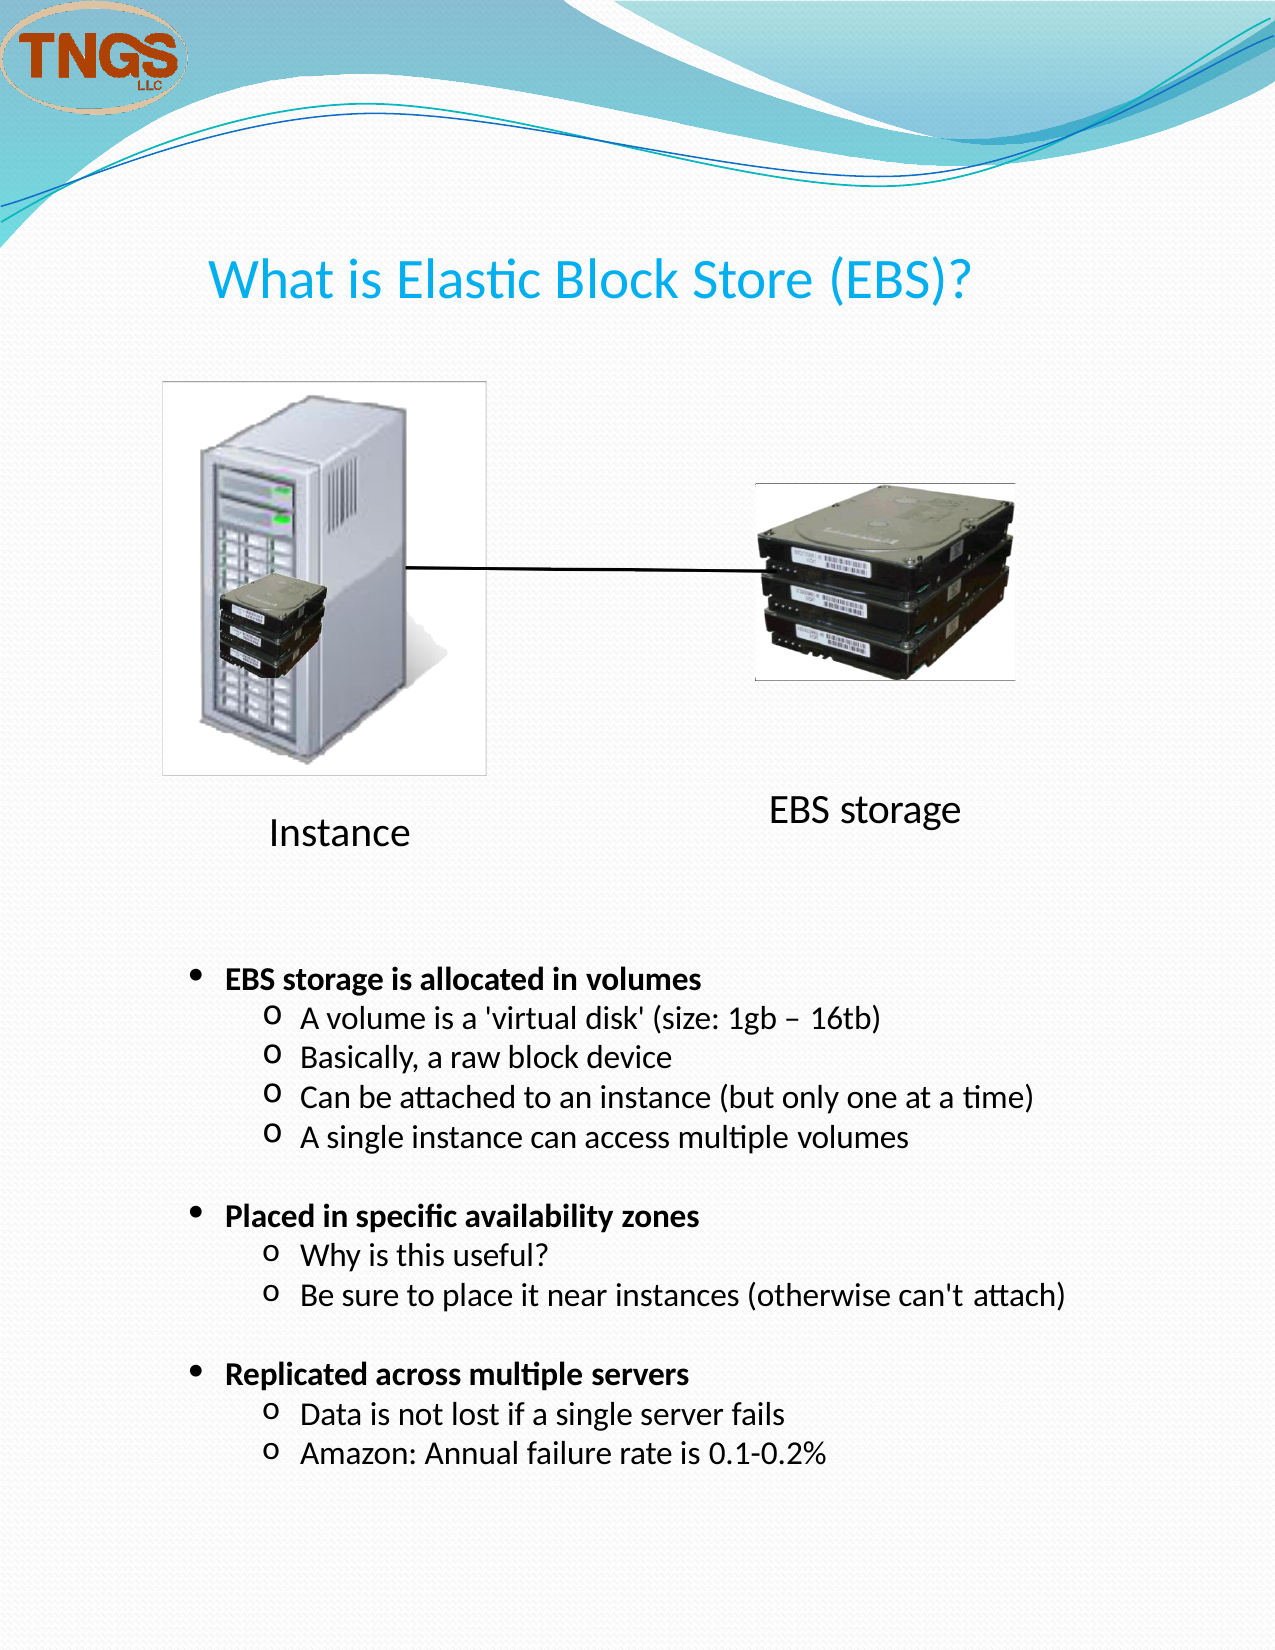

# What is Elastic Block Store (EBS)?

| Instance | EBS storage |
| --- | --- |
EBS storage is allocated in volumes
A volume is a 'virtual disk' (size: 1gb – 16tb)
Basically, a raw block device
Can be attached to an instance (but only one at a time)
A single instance can access multiple volumes

Placed in specific availability zones
Why is this useful?
Be sure to place it near instances (otherwise can't attach)

Replicated across multiple servers
Data is not lost if a single server fails
Amazon: Annual failure rate is 0.1-0.2%